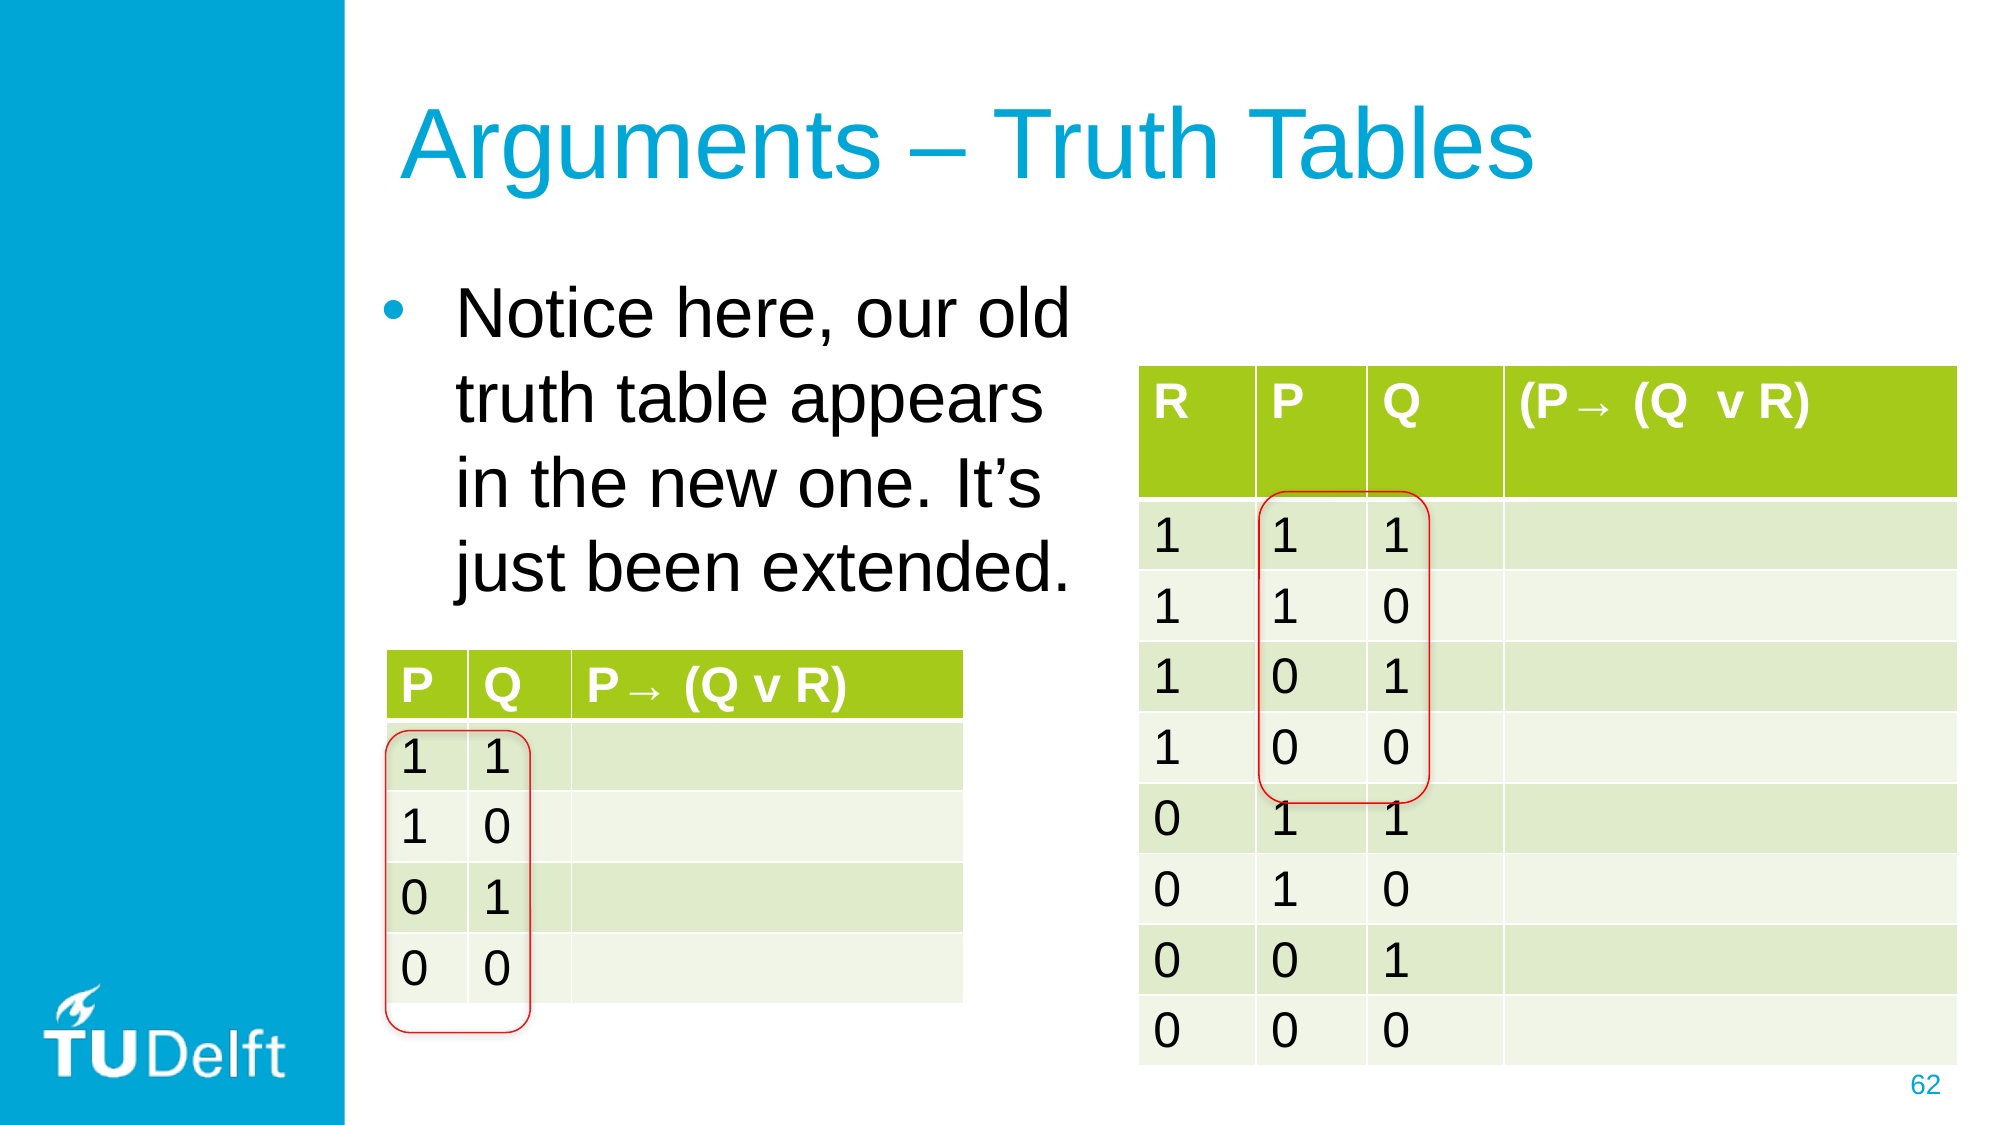

# Arguments – Truth Tables
Notice here, our old truth table appears in the new one. It’s just been extended.

| R | P | Q | (P→ (Q v R) |
| --- | --- | --- | --- |
| 1 | 1 | 1 |  |
| 1 | 1 | 0 |  |
| 1 | 0 | 1 |  |
| 1 | 0 | 0 |  |
| 0 | 1 | 1 |  |
| 0 | 1 | 0 |  |
| 0 | 0 | 1 |  |
| 0 | 0 | 0 |  |

| P | Q | P→ (Q v R) |
| --- | --- | --- |
| 1 | 1 |  |
| 1 | 0 |  |
| 0 | 1 |  |
| 0 | 0 |  |